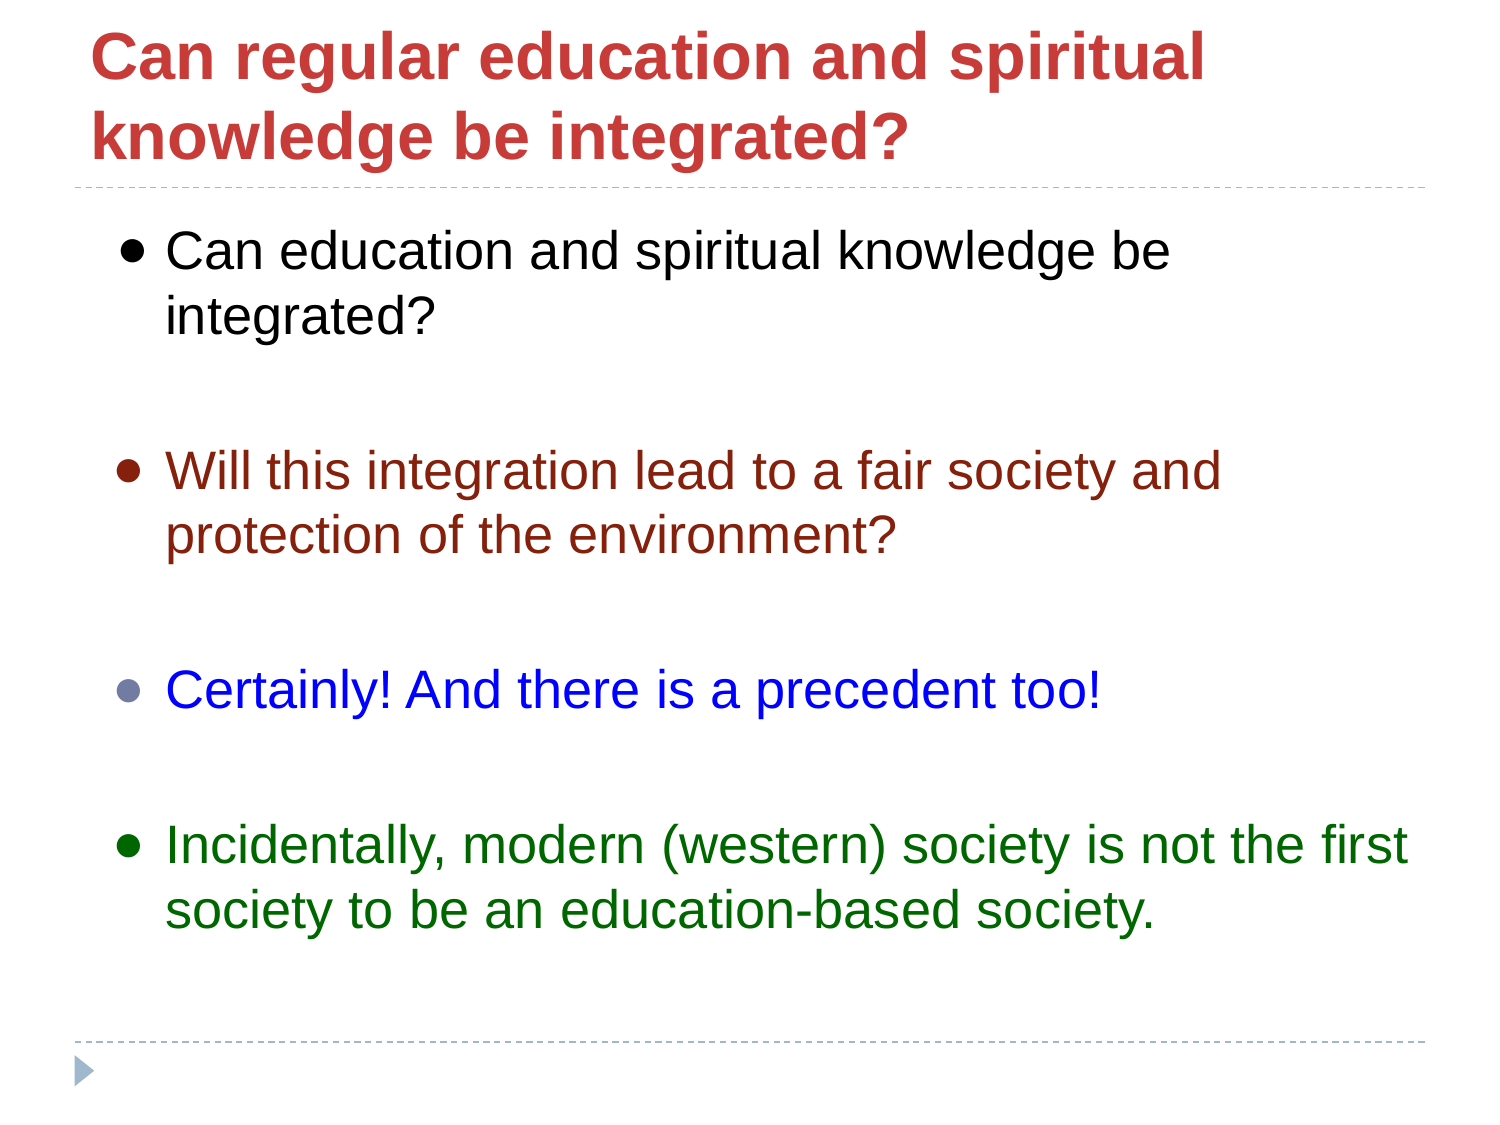

# Can regular education and spiritual knowledge be integrated?
Can education and spiritual knowledge be integrated?

Will this integration lead to a fair society and protection of the environment?

Certainly! And there is a precedent too!

Incidentally, modern (western) society is not the first society to be an education-based society.